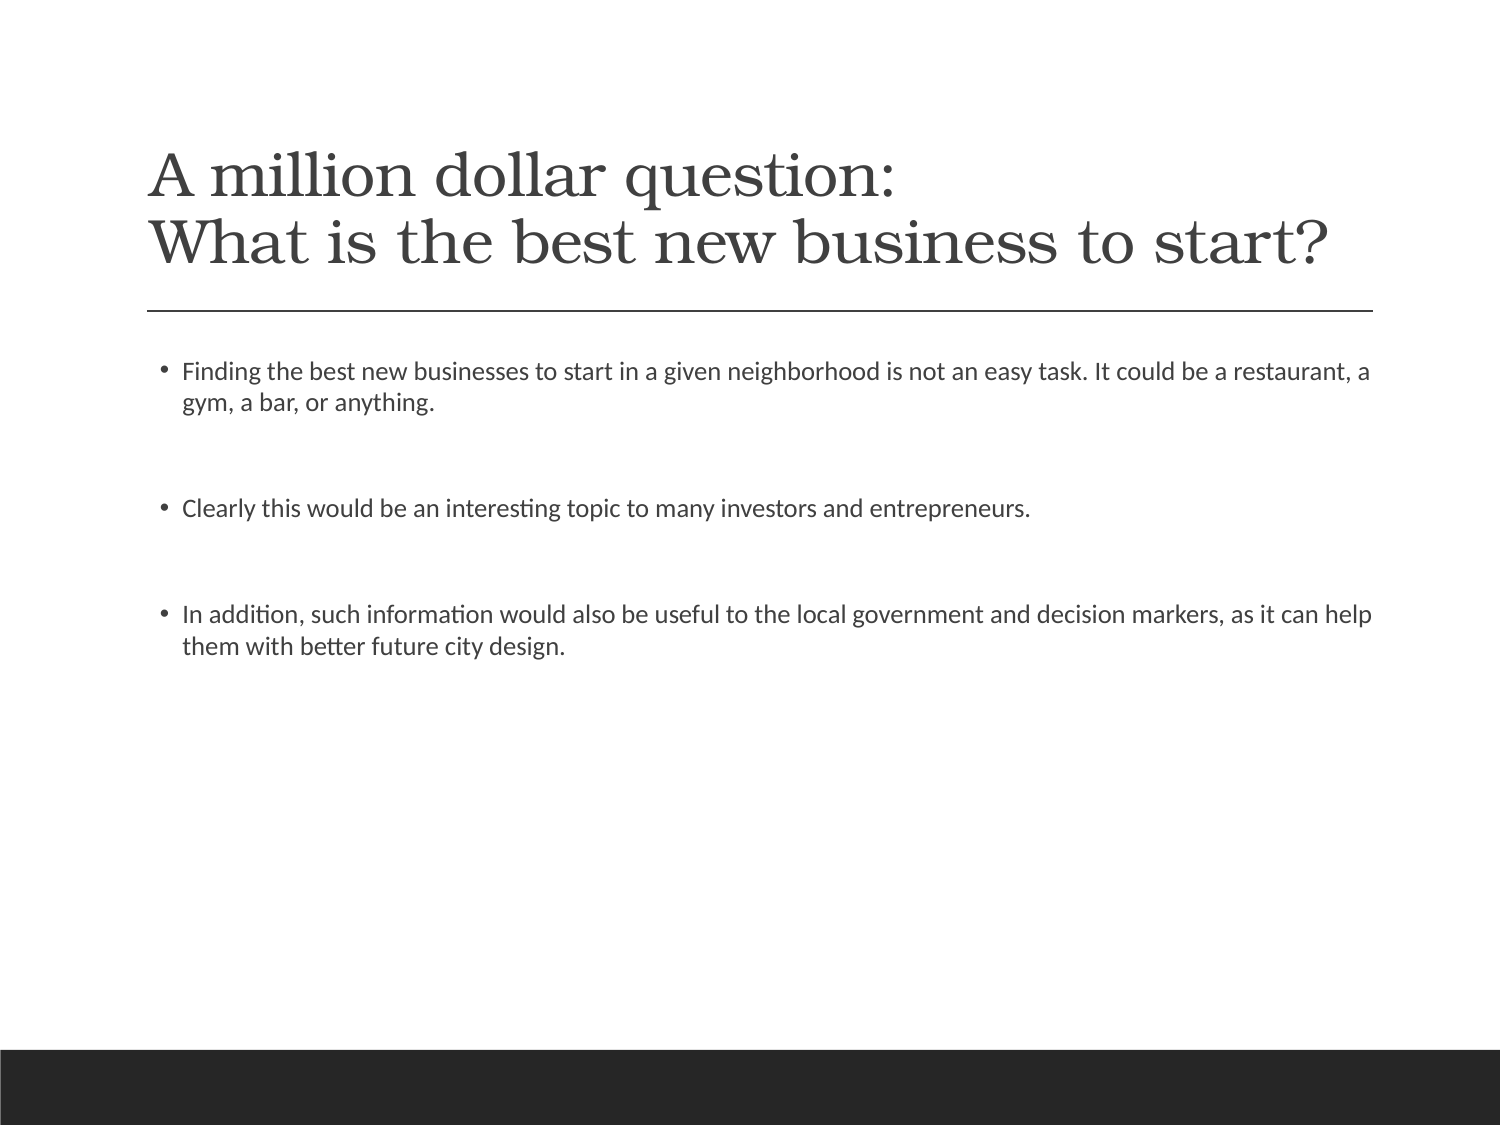

# A million dollar question: What is the best new business to start?
Finding the best new businesses to start in a given neighborhood is not an easy task. It could be a restaurant, a gym, a bar, or anything.

Clearly this would be an interesting topic to many investors and entrepreneurs.

In addition, such information would also be useful to the local government and decision markers, as it can help them with better future city design.